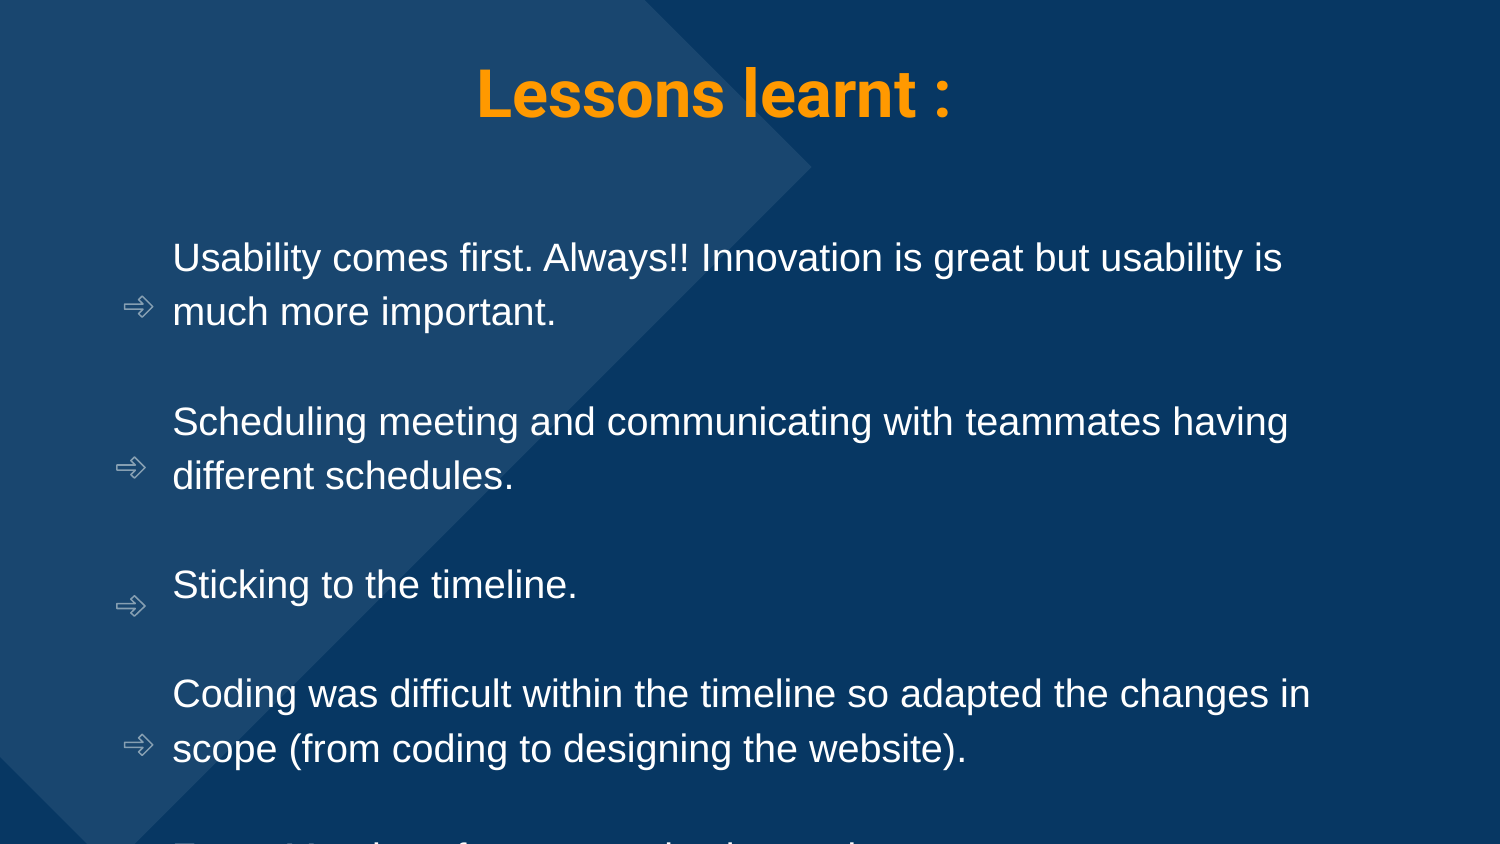

Lessons learnt :

Usability comes first. Always!! Innovation is great but usability is much more important.

Scheduling meeting and communicating with teammates having
different schedules.

Sticking to the timeline.

Coding was difficult within the timeline so adapted the changes in scope (from coding to designing the website).

Zoom Meetings for communication and